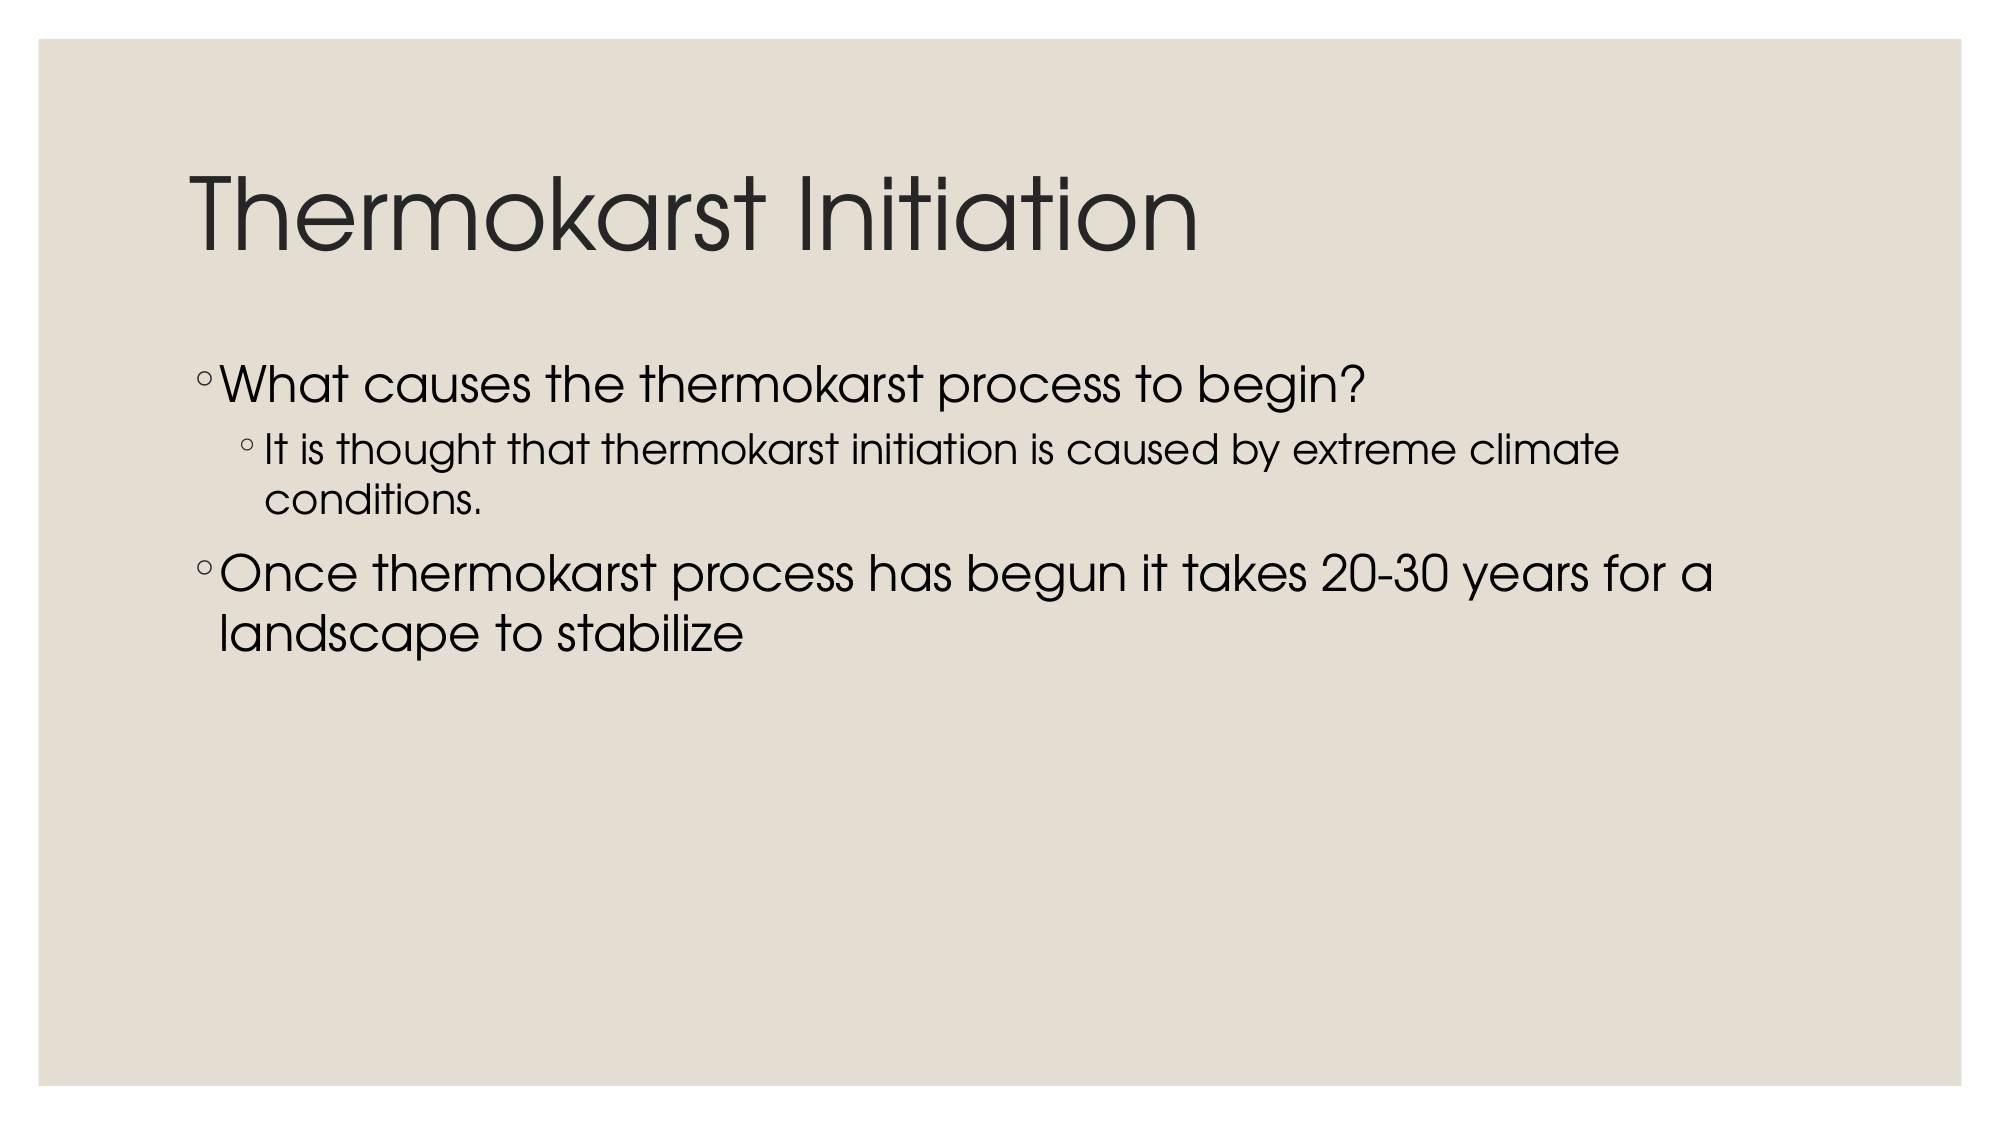

# Thermokarst Initiation
What causes the thermokarst process to begin?
It is thought that thermokarst initiation is caused by extreme climate conditions.
Once thermokarst process has begun it takes 20-30 years for a landscape to stabilize